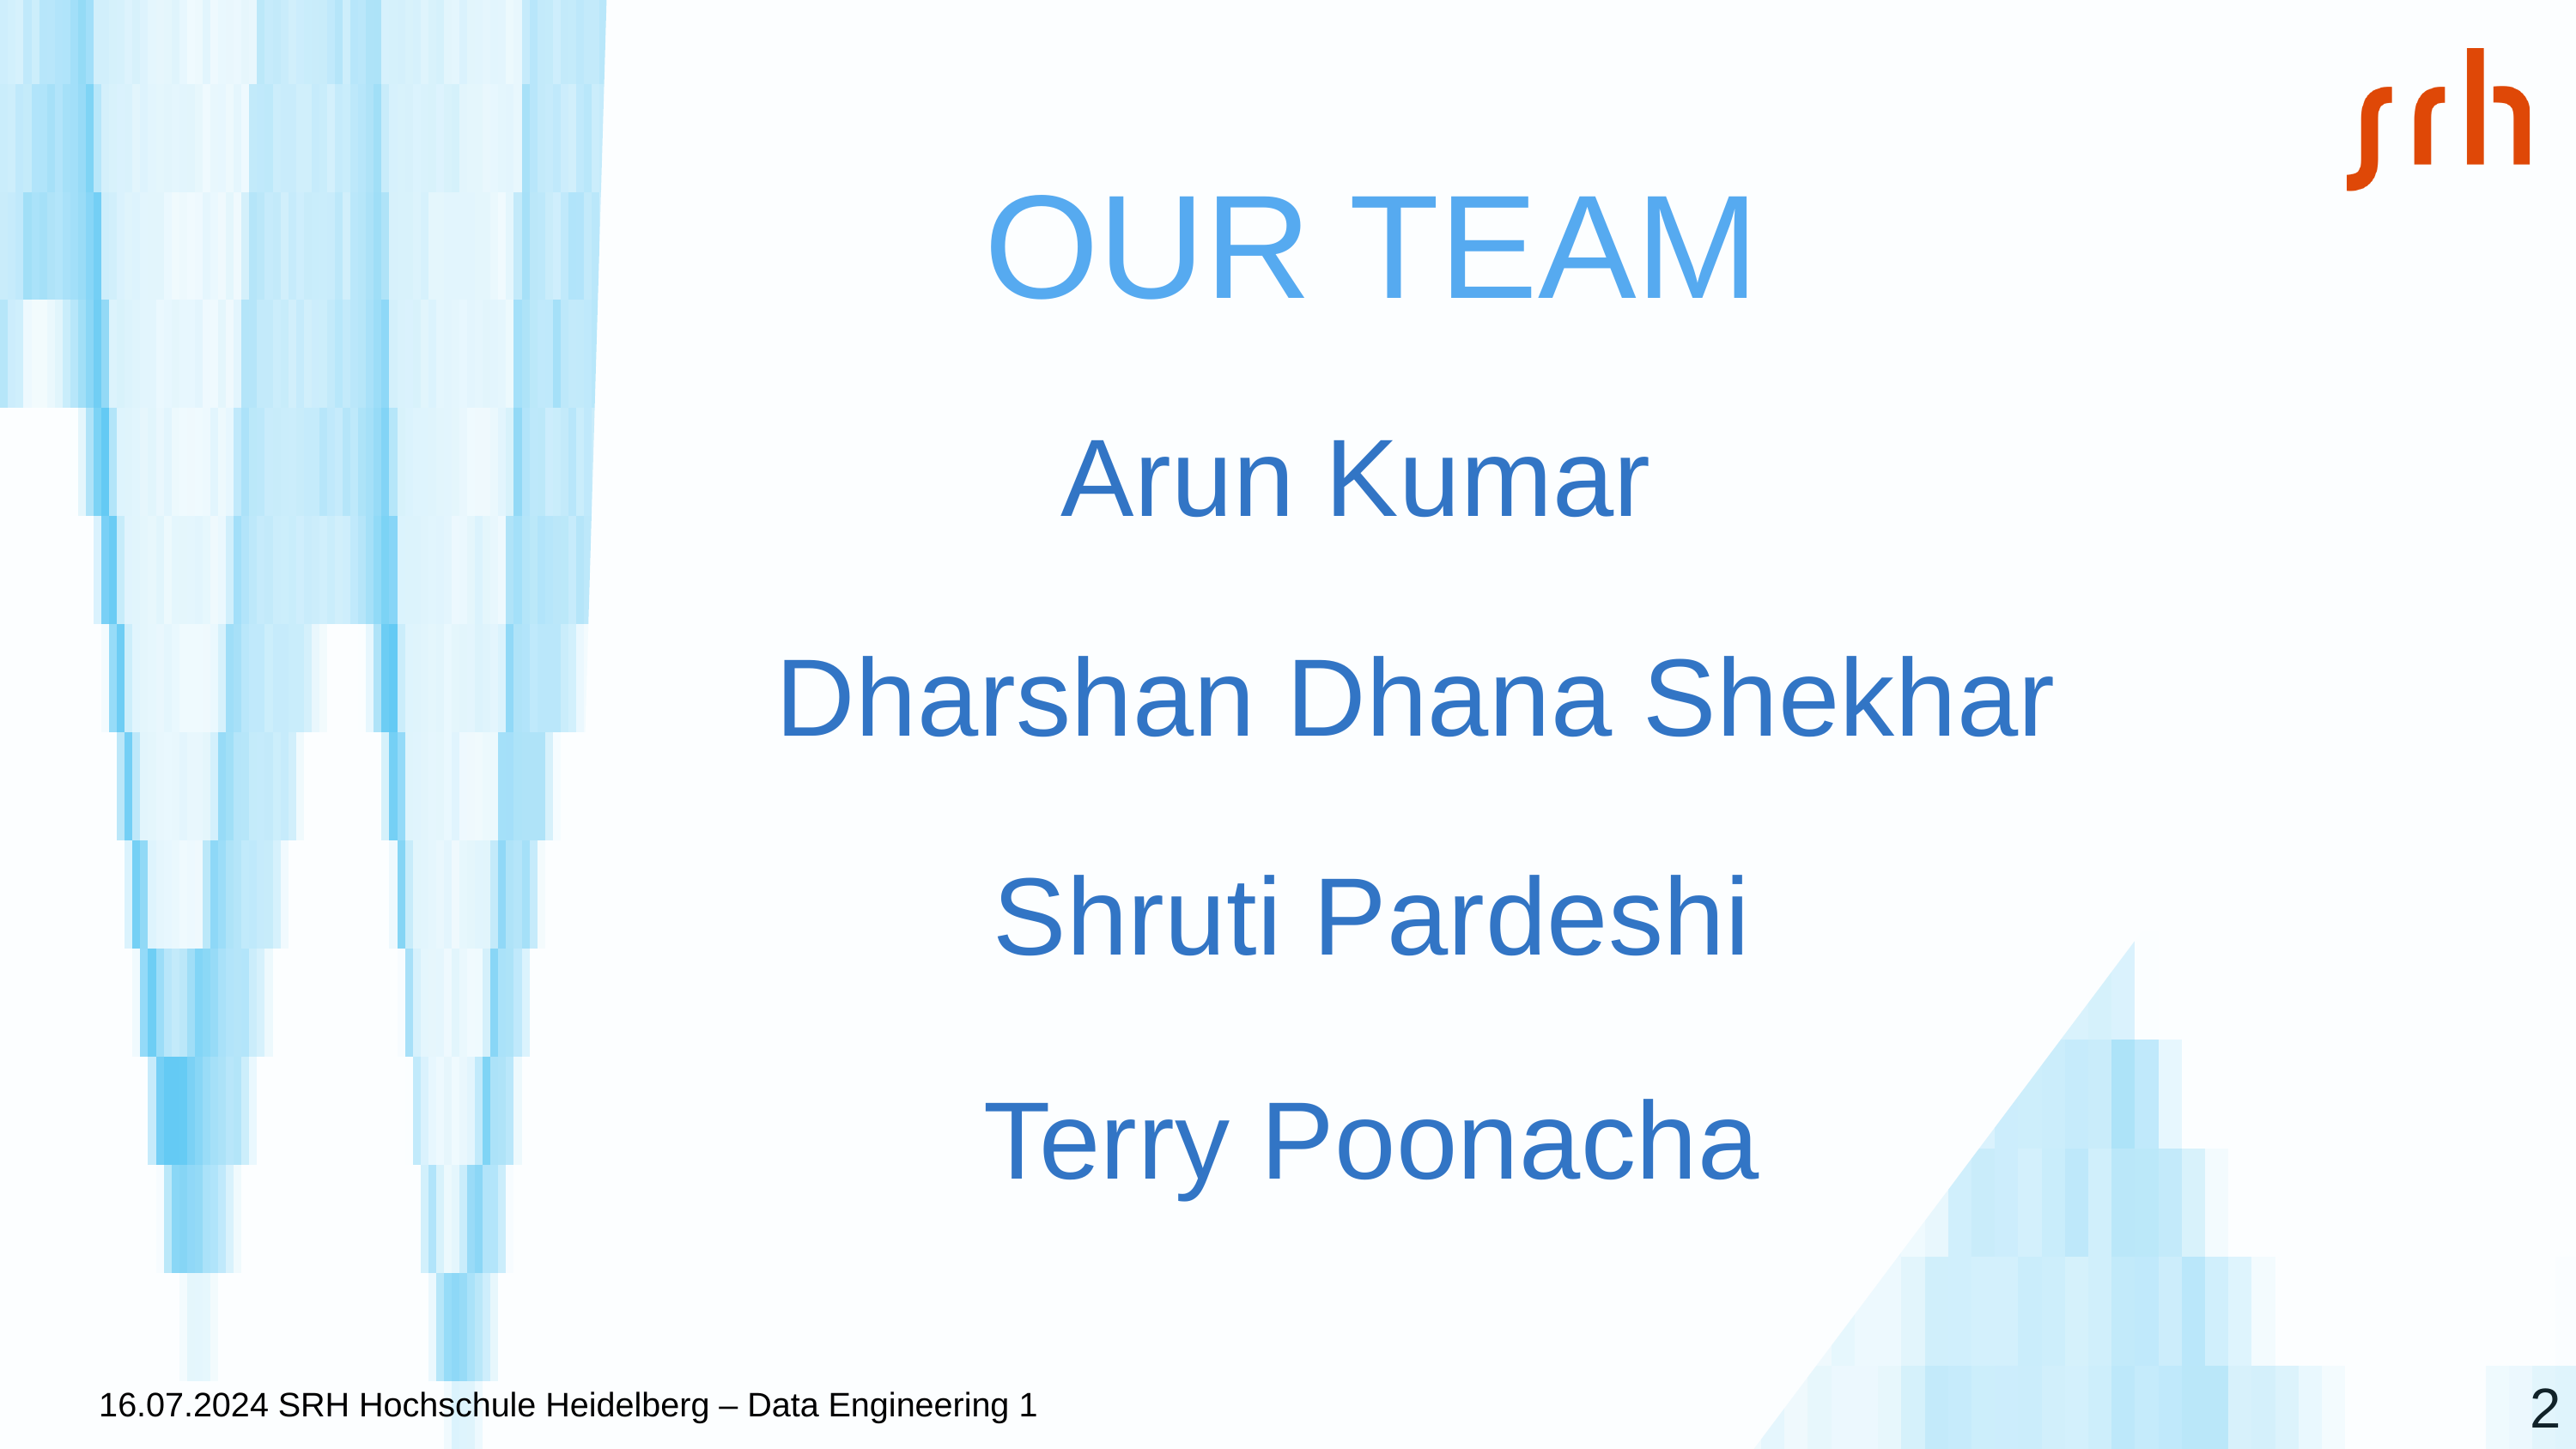

OUR TEAM
Arun Kumar
Dharshan Dhana Shekhar
Shruti Pardeshi
Terry Poonacha
2
16.07.2024 SRH Hochschule Heidelberg – Data Engineering 1